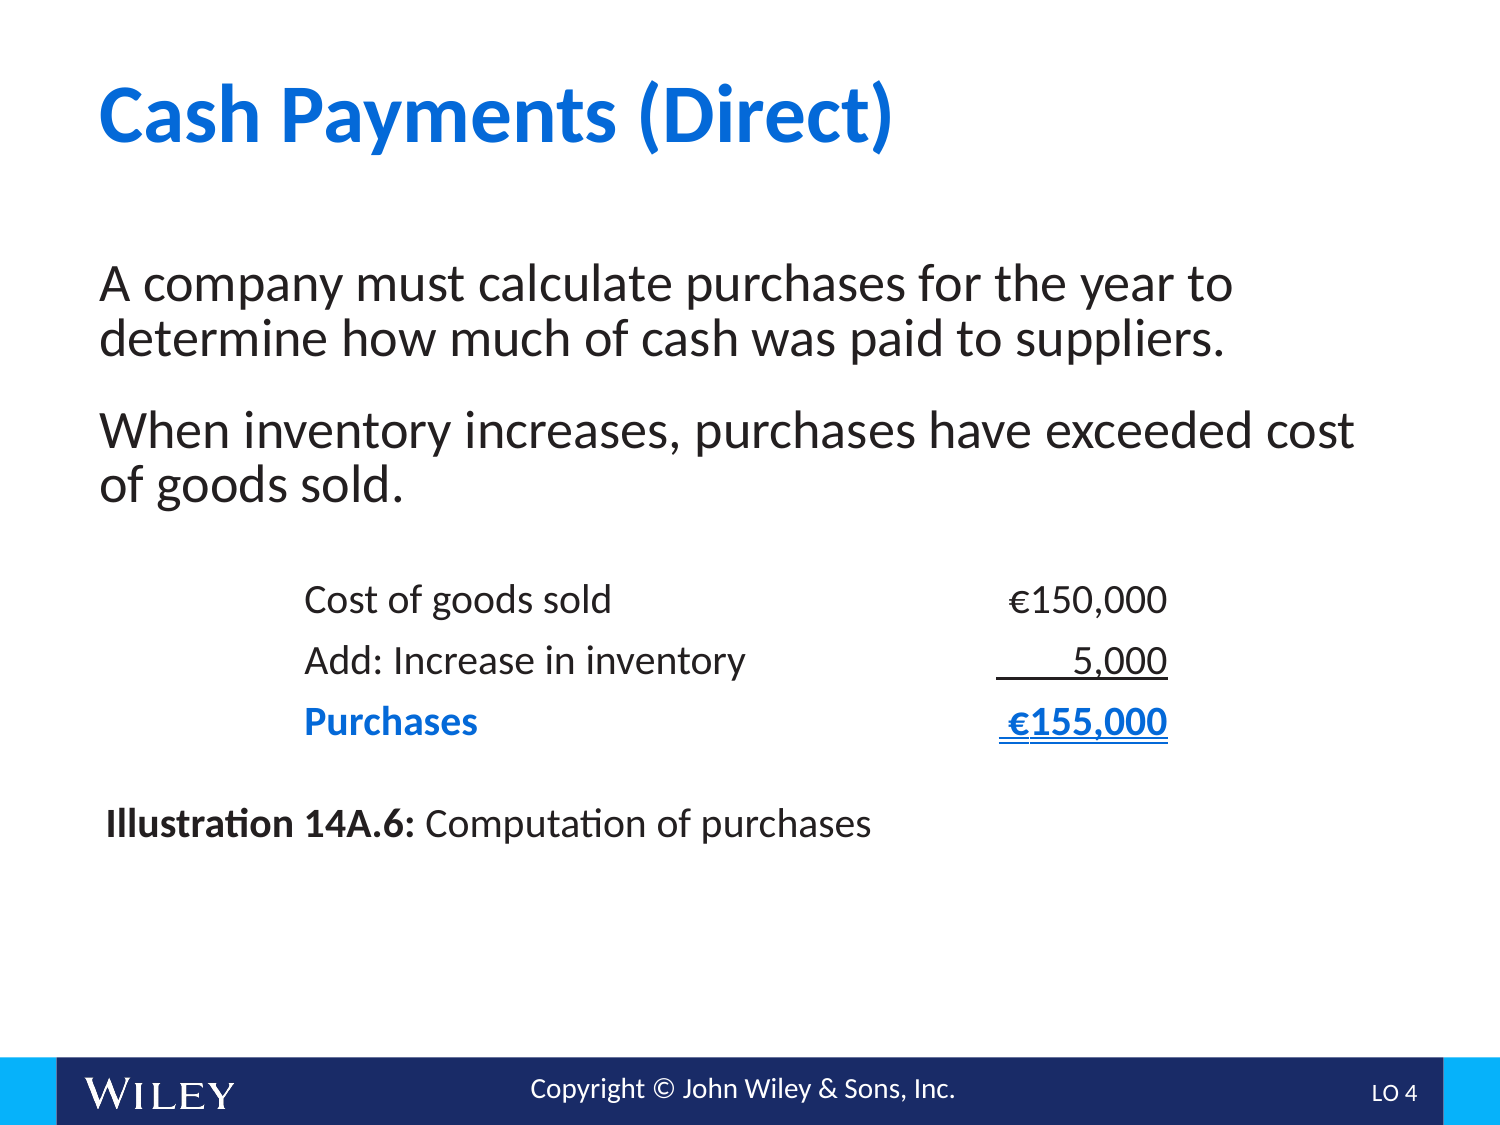

# Cash Payments (Direct)
A company must calculate purchases for the year to determine how much of cash was paid to suppliers.
When inventory increases, purchases have exceeded cost of goods sold.
| Cost of goods sold | €150,000 |
| --- | --- |
| Add: Increase in inventory | 5,000 |
| Purchases | €155,000 |
Illustration 14A.6: Computation of purchases
L O 4